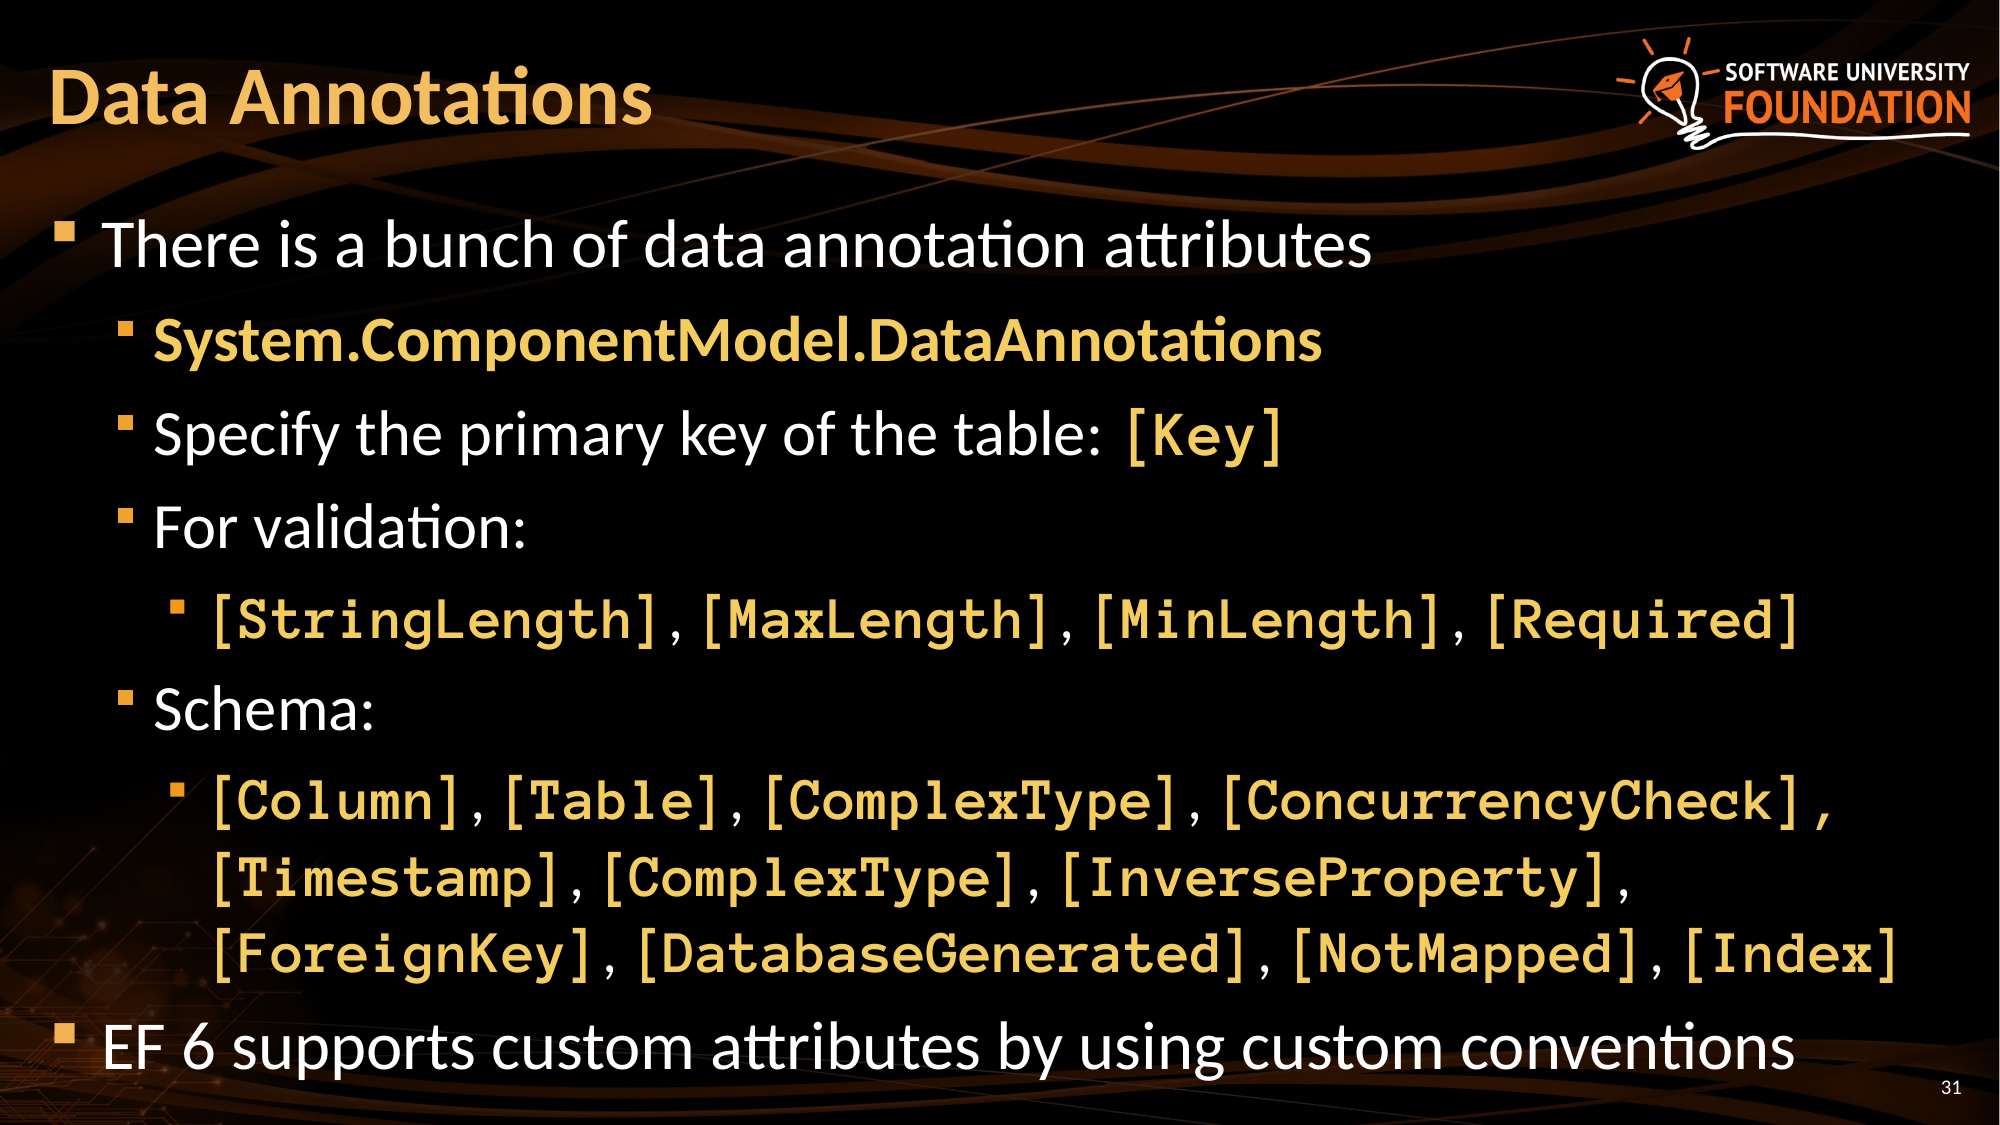

# Data Annotations
There is a bunch of data annotation attributes
System.ComponentModel.DataAnnotations
Specify the primary key of the table: [Key]
For validation:
[StringLength], [MaxLength], [MinLength], [Required]
Schema:
[Column], [Table], [ComplexType], [ConcurrencyCheck], [Timestamp], [ComplexType], [InverseProperty], [ForeignKey], [DatabaseGenerated], [NotMapped], [Index]
EF 6 supports custom attributes by using custom conventions
31